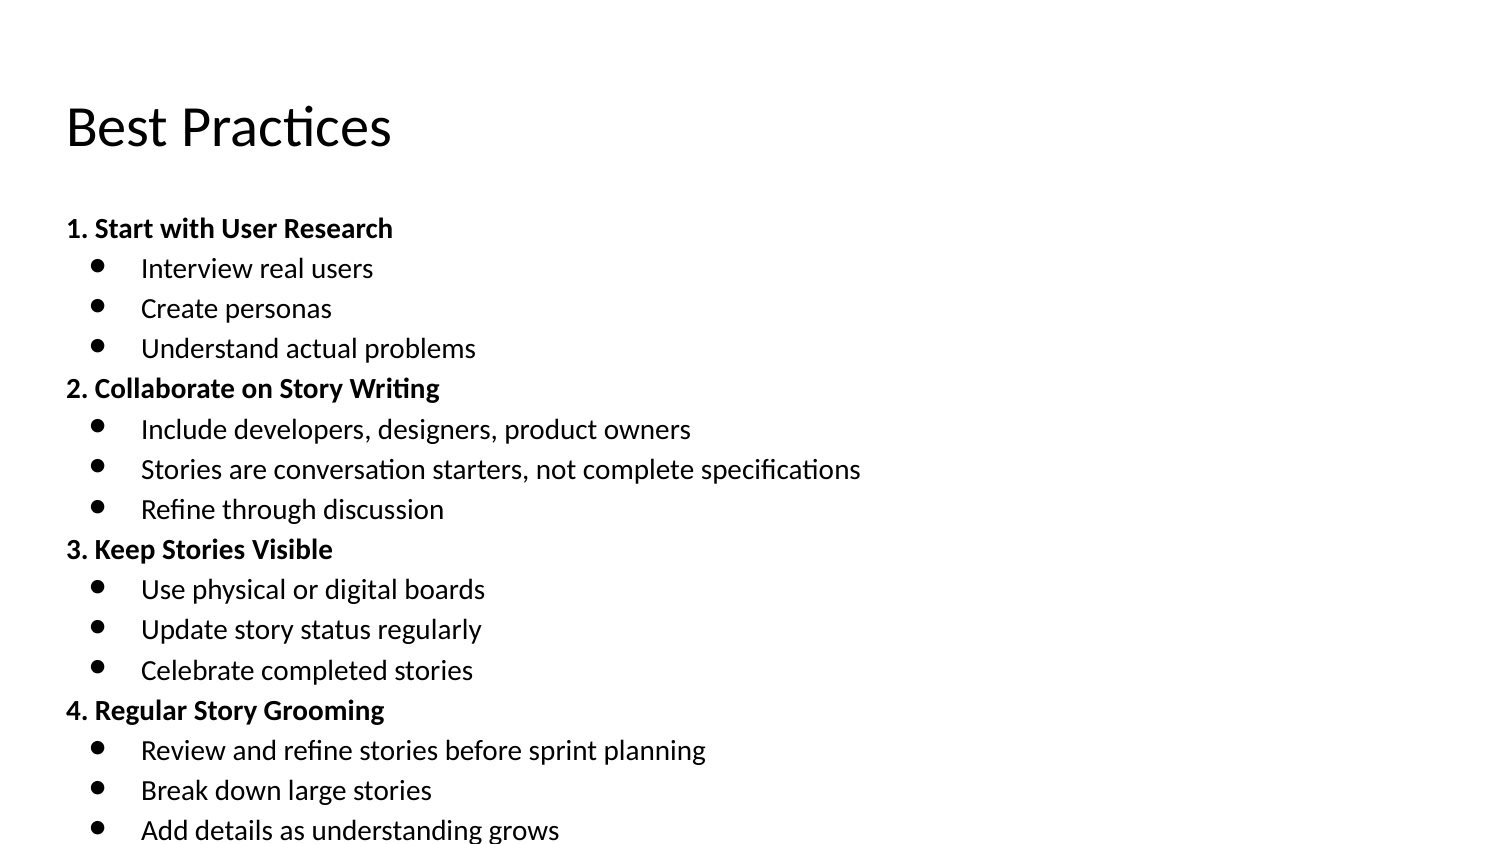

# Best Practices
1. Start with User Research
Interview real users
Create personas
Understand actual problems
2. Collaborate on Story Writing
Include developers, designers, product owners
Stories are conversation starters, not complete specifications
Refine through discussion
3. Keep Stories Visible
Use physical or digital boards
Update story status regularly
Celebrate completed stories
4. Regular Story Grooming
Review and refine stories before sprint planning
Break down large stories
Add details as understanding grows